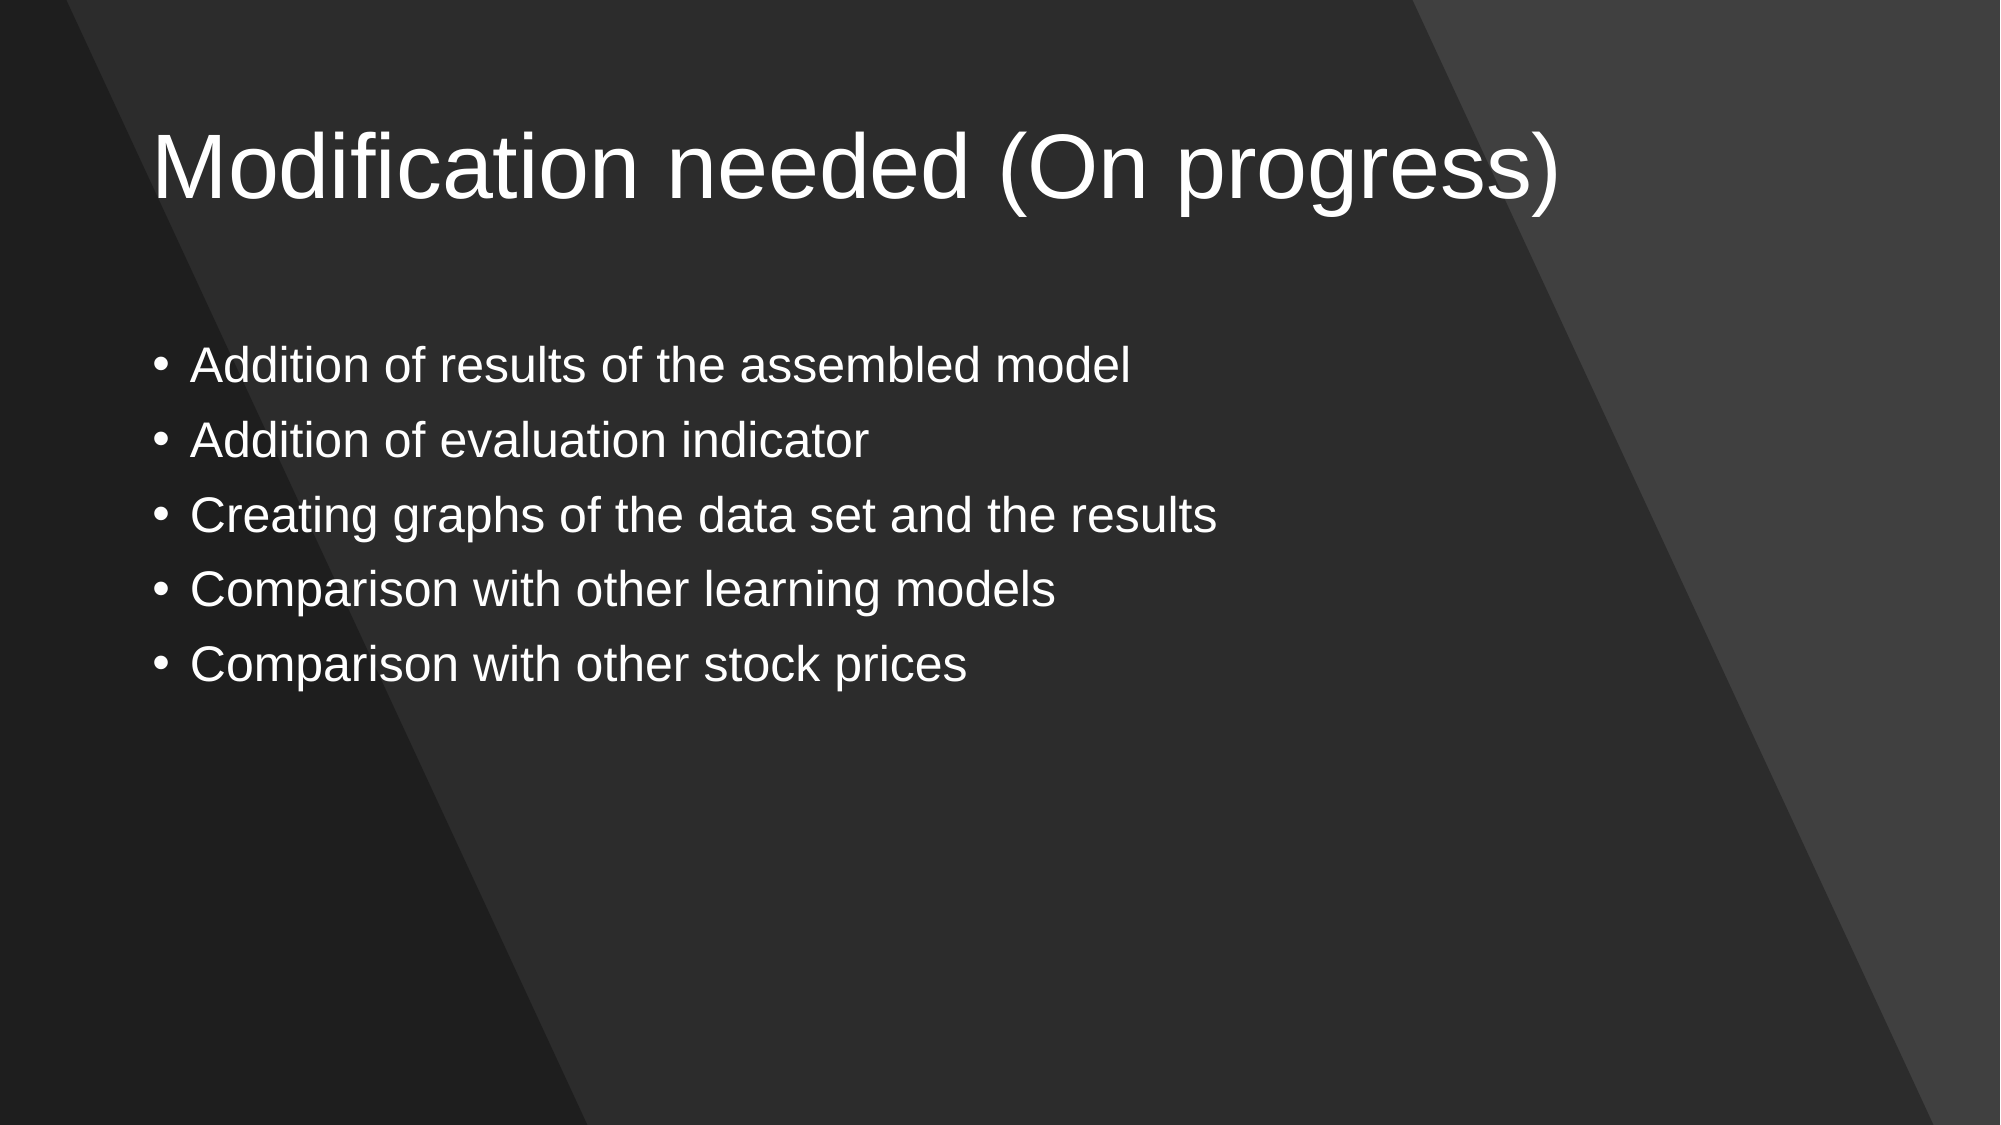

# Modification needed (On progress)
Addition of results of the assembled model
Addition of evaluation indicator
Creating graphs of the data set and the results
Comparison with other learning models
Comparison with other stock prices